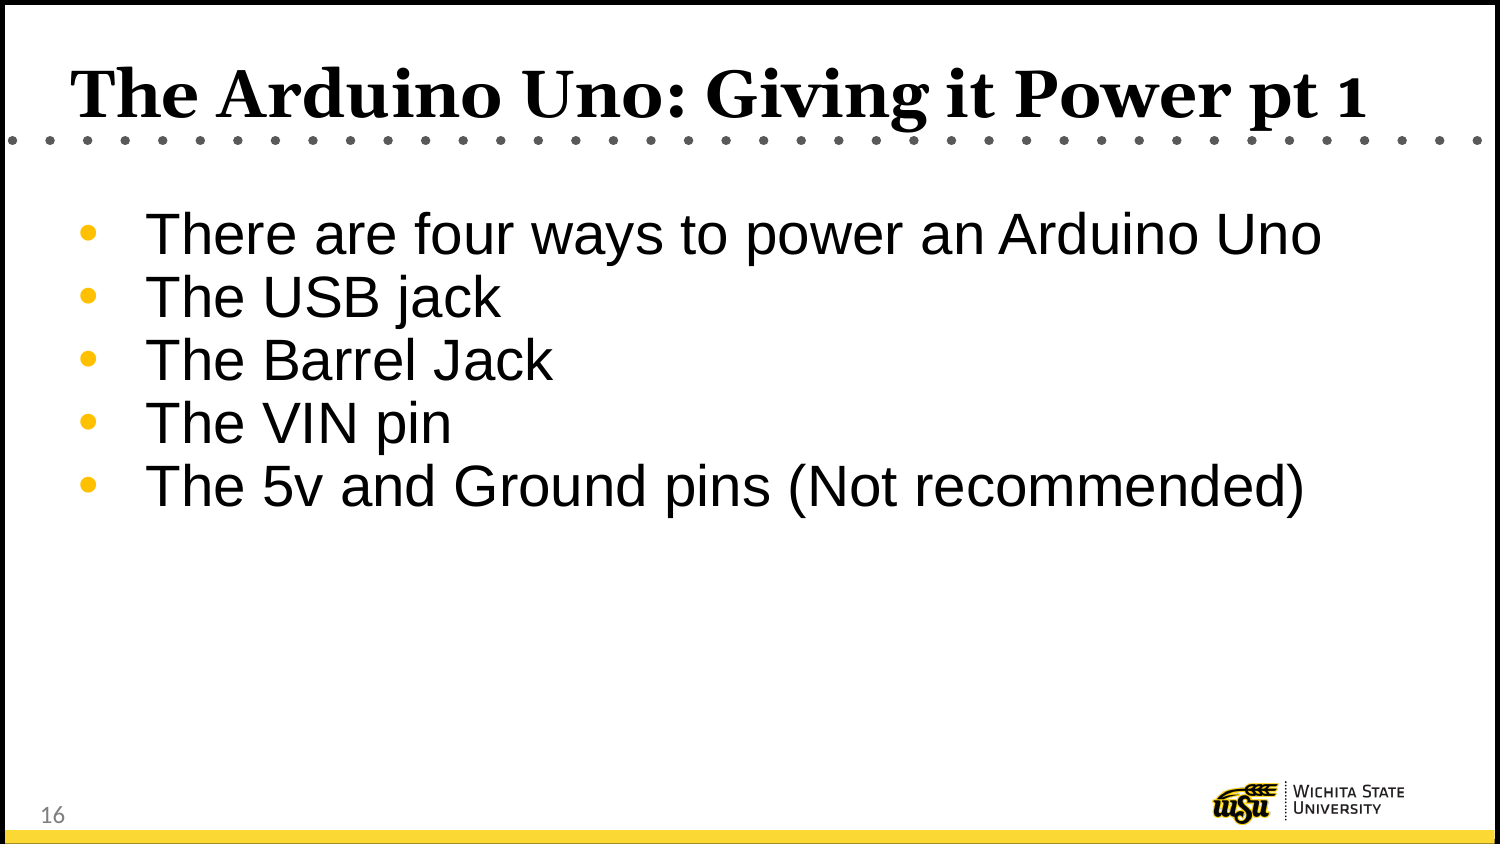

# The Arduino Uno: Giving it Power pt 1
There are four ways to power an Arduino Uno
The USB jack
The Barrel Jack
The VIN pin
The 5v and Ground pins (Not recommended)